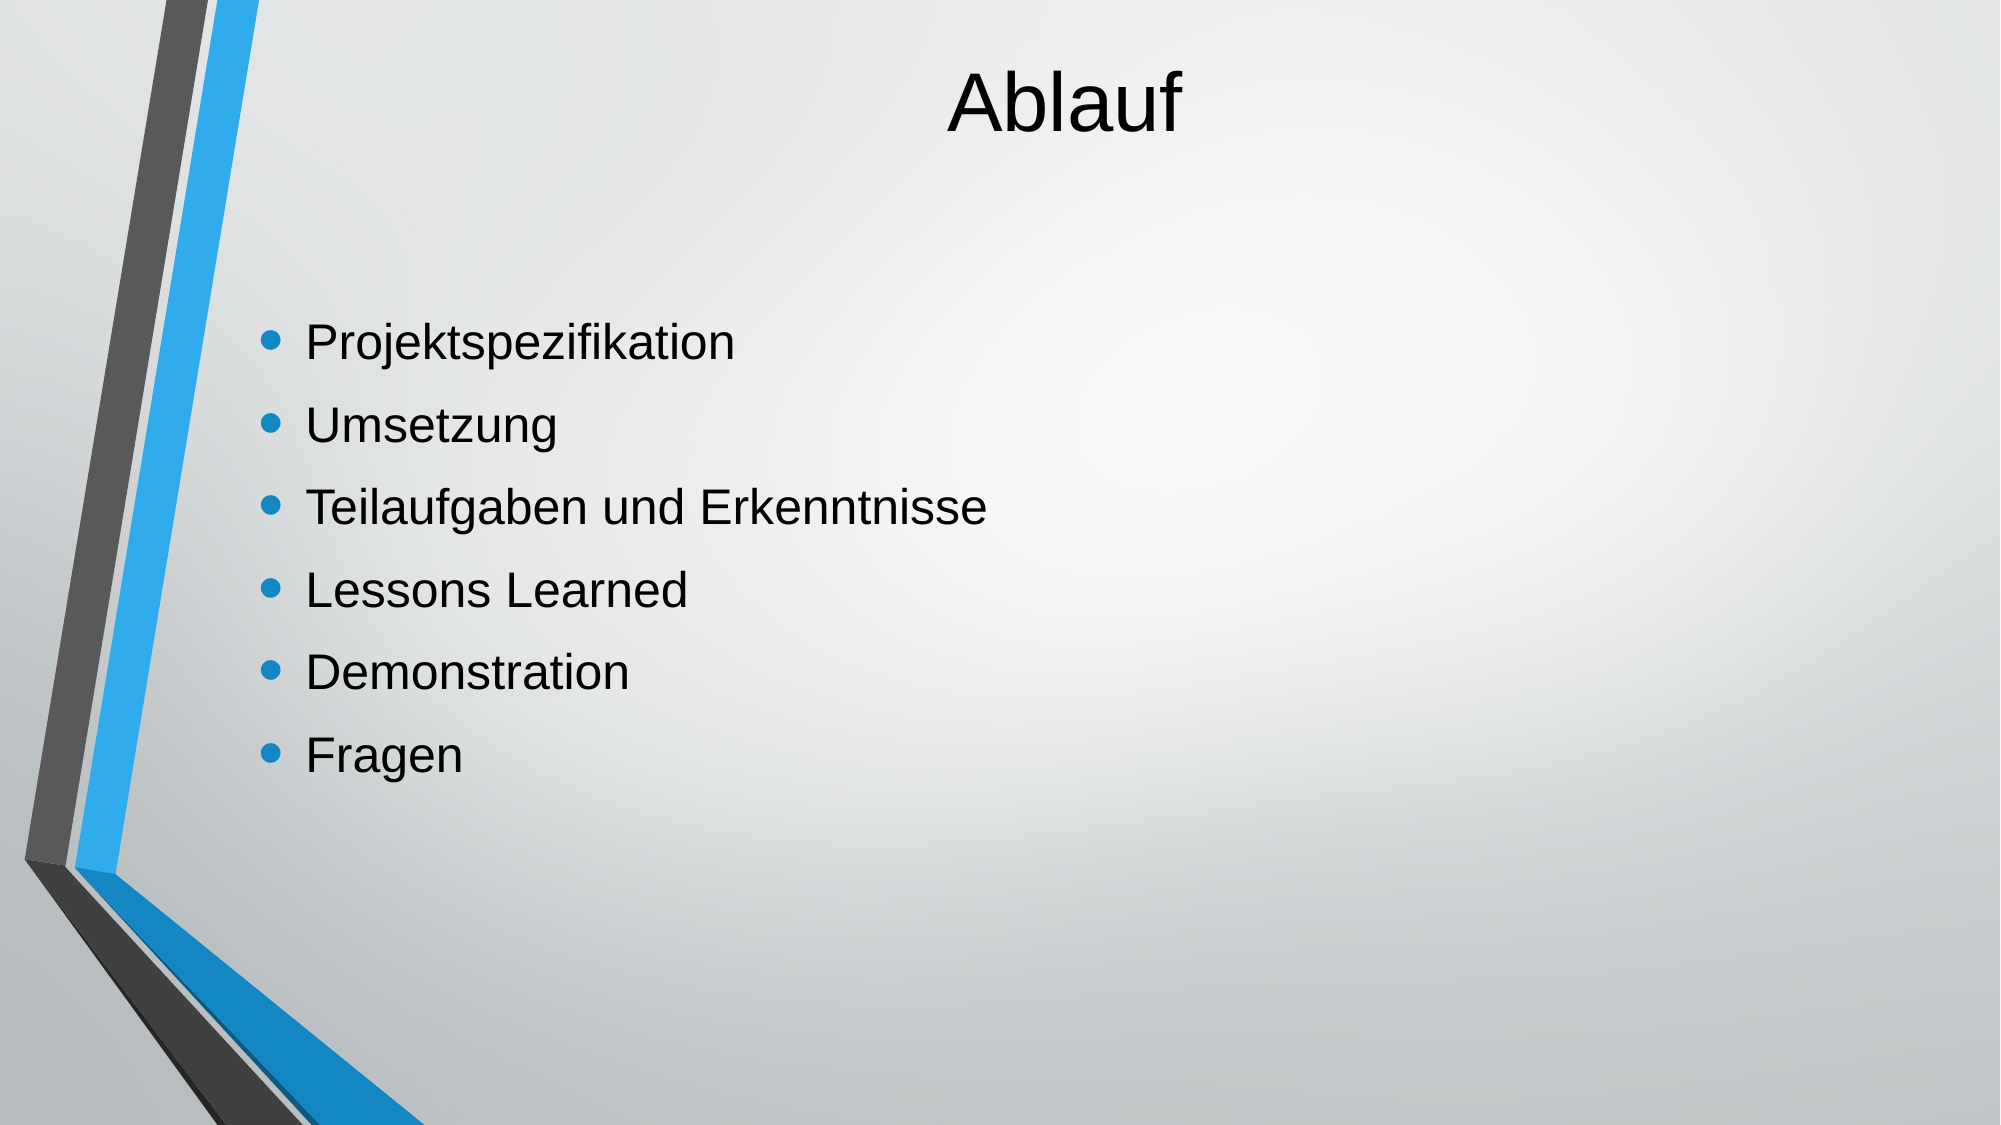

# Ablauf
Projektspezifikation
Umsetzung
Teilaufgaben und Erkenntnisse
Lessons Learned
Demonstration
Fragen